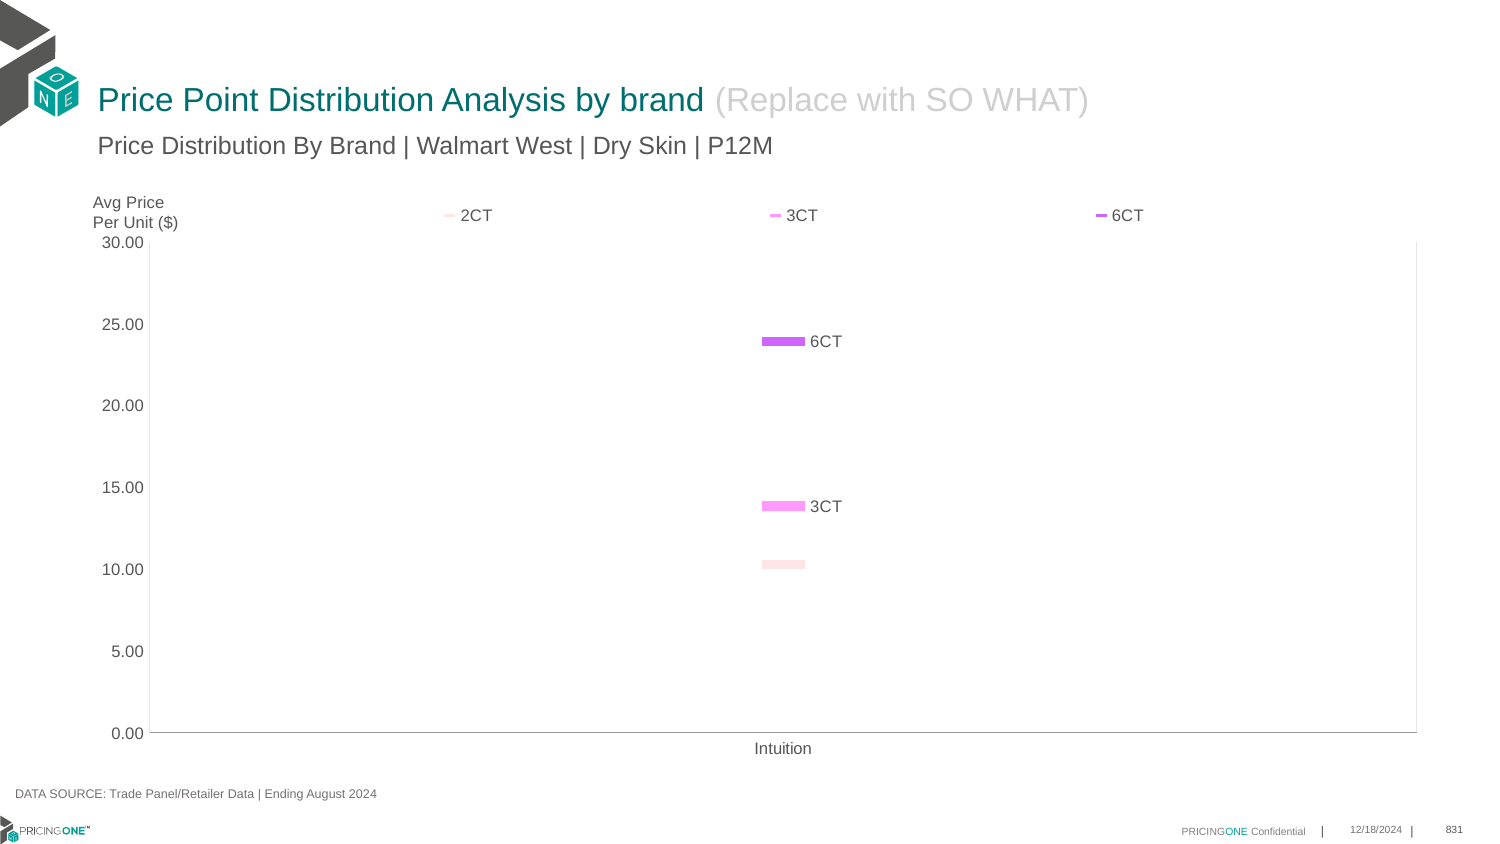

# Price Point Distribution Analysis by brand (Replace with SO WHAT)
Price Distribution By Brand | Walmart West | Dry Skin | P12M

### Chart

| Category | 2CT | 3CT | 6CT |
|---|---|---|---|
| Intuition | 10.301404939186686 | 13.865207527025223 | 23.921911304172138 |
Avg Price
Per Unit ($)
DATA SOURCE: Trade Panel/Retailer Data | Ending August 2024
12/18/2024
831